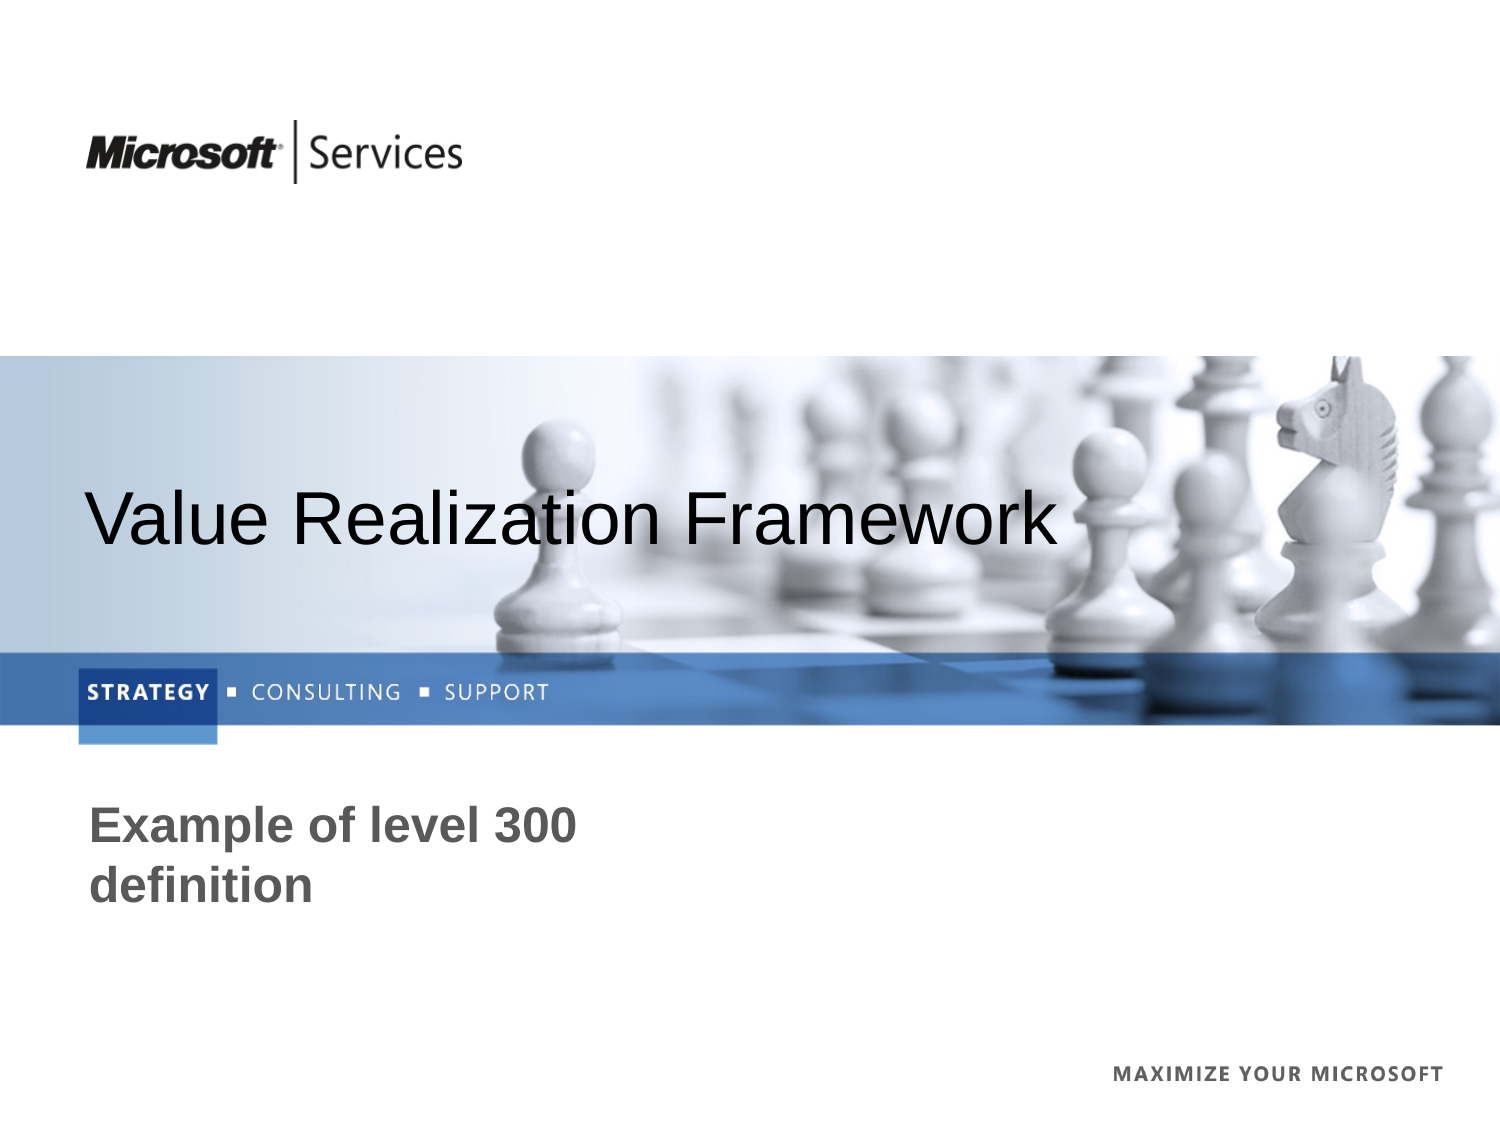

# Value Realization Framework
Example of level 300 definition